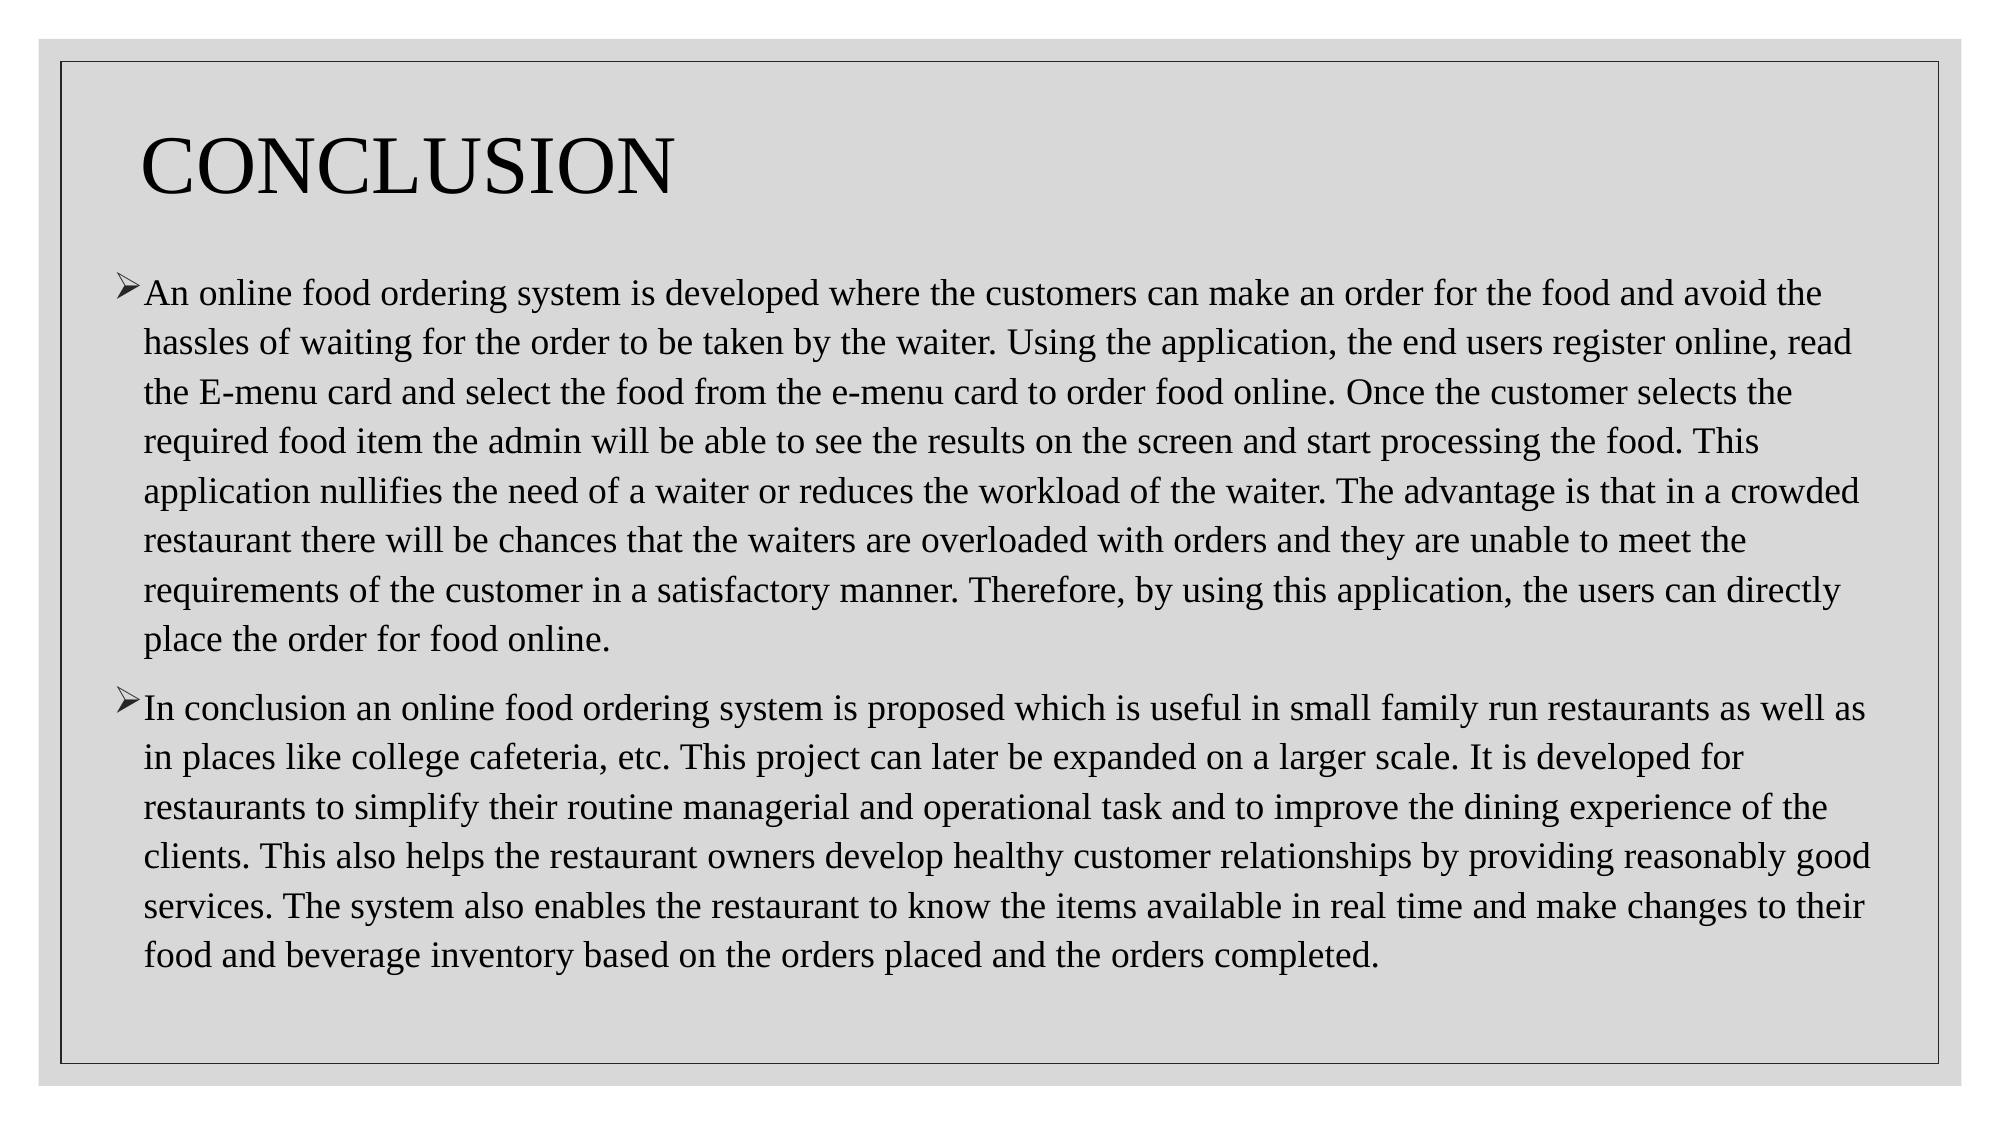

CONCLUSION
An online food ordering system is developed where the customers can make an order for the food and avoid the hassles of waiting for the order to be taken by the waiter. Using the application, the end users register online, read the E-menu card and select the food from the e-menu card to order food online. Once the customer selects the required food item the admin will be able to see the results on the screen and start processing the food. This application nullifies the need of a waiter or reduces the workload of the waiter. The advantage is that in a crowded restaurant there will be chances that the waiters are overloaded with orders and they are unable to meet the requirements of the customer in a satisfactory manner. Therefore, by using this application, the users can directly place the order for food online.
In conclusion an online food ordering system is proposed which is useful in small family run restaurants as well as in places like college cafeteria, etc. This project can later be expanded on a larger scale. It is developed for restaurants to simplify their routine managerial and operational task and to improve the dining experience of the clients. This also helps the restaurant owners develop healthy customer relationships by providing reasonably good services. The system also enables the restaurant to know the items available in real time and make changes to their food and beverage inventory based on the orders placed and the orders completed.